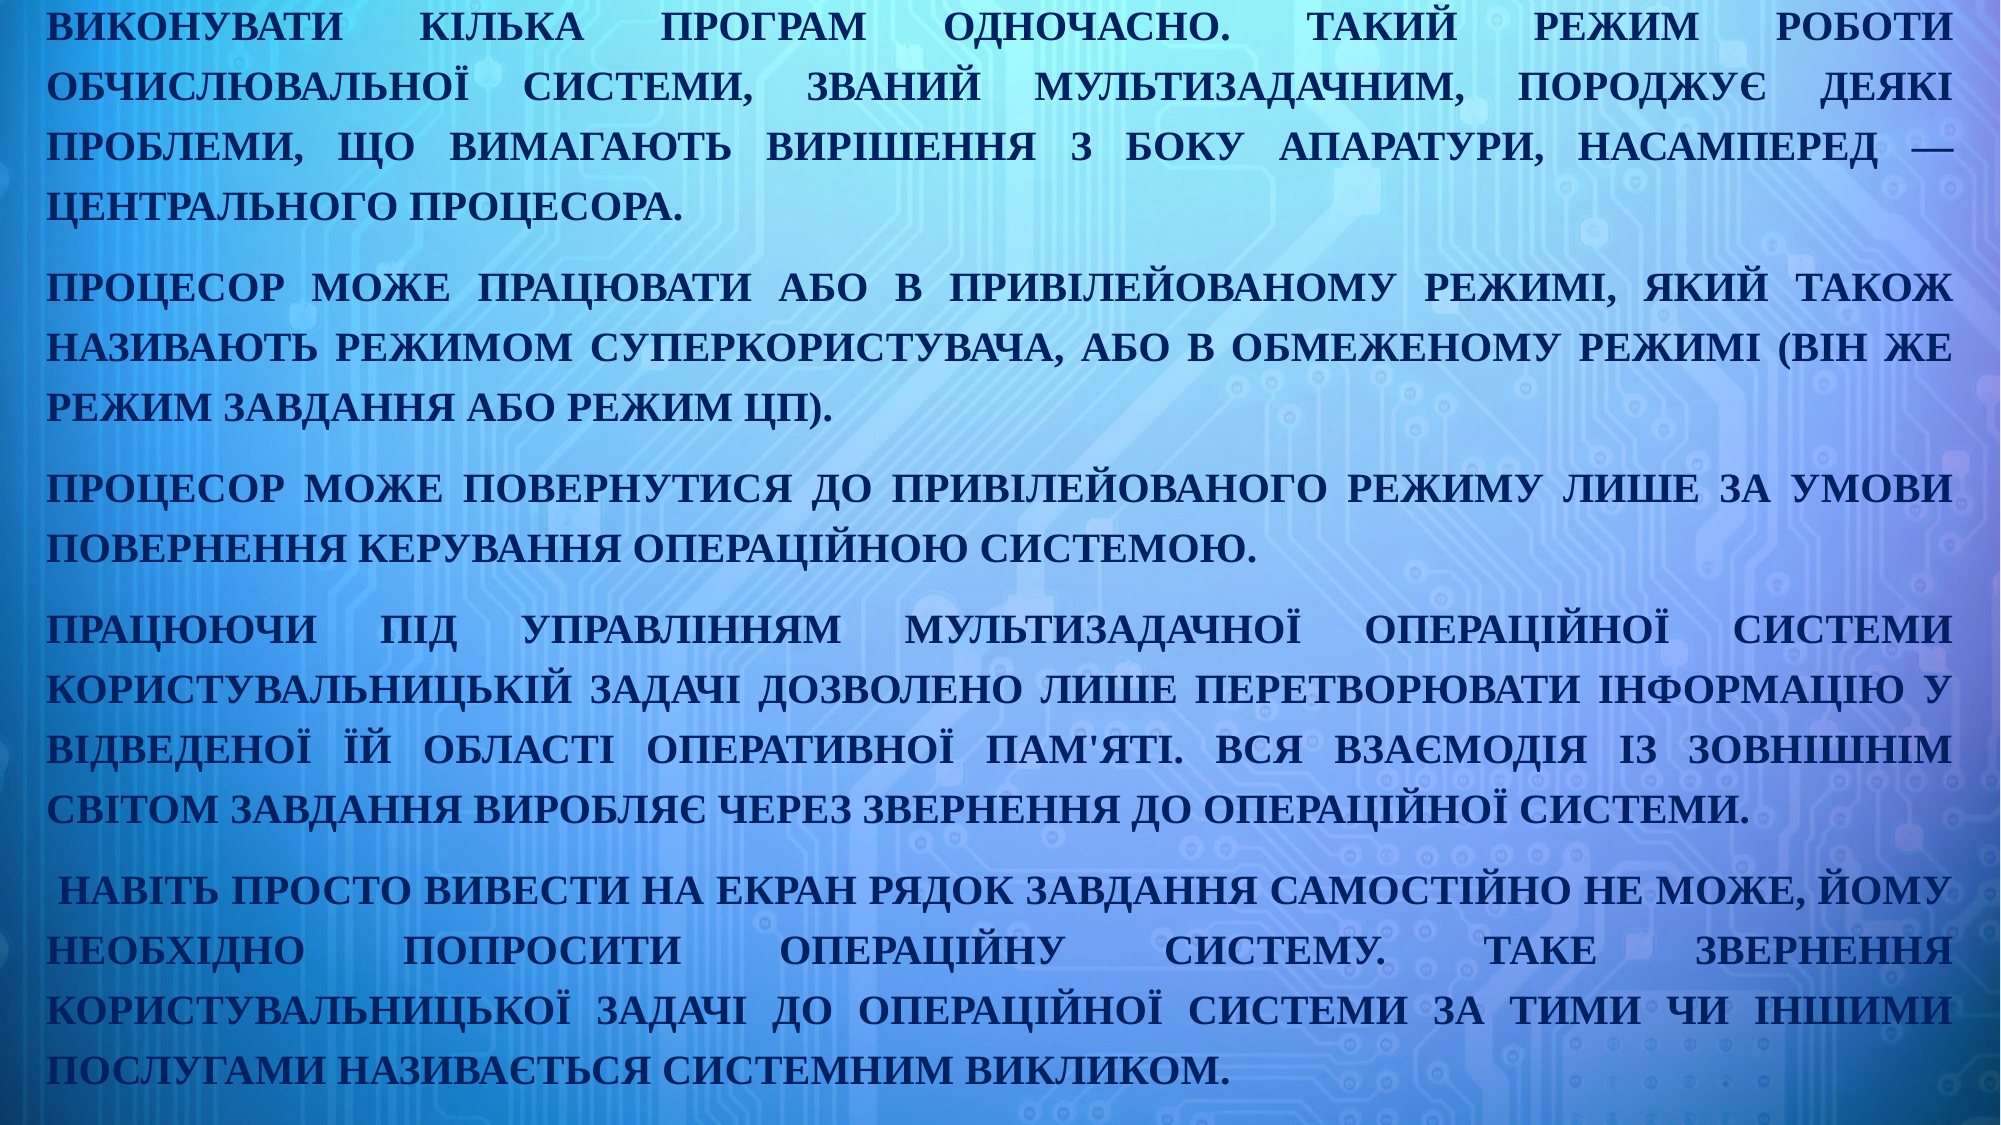

Практично всі сучасні операційні системи дозволяють запускати та виконувати кілька програм одночасно. Такий режим роботи обчислювальної системи, званий мультизадачним, породжує деякі проблеми, що вимагають вирішення з боку апаратури, насамперед — центрального процесора.
Процесор може працювати або в привілейованому режимі, який також називають режимом суперкористувача, або в обмеженому режимі (він же режим завдання або режим ЦП).
Процесор може повернутися до привілейованого режиму лише за умови повернення керування операційною системою.
Працюючи під управлінням мультизадачної операційної системи користувальницькій задачі дозволено лише перетворювати інформацію у відведеної їй області оперативної пам'яті. Вся взаємодія із зовнішнім світом завдання виробляє через звернення до операційної системи.
 Навіть просто вивести на екран рядок завдання самостійно не може, йому необхідно попросити операційну систему. Таке звернення користувальницької задачі до операційної системи за тими чи іншими послугами називається системним викликом.